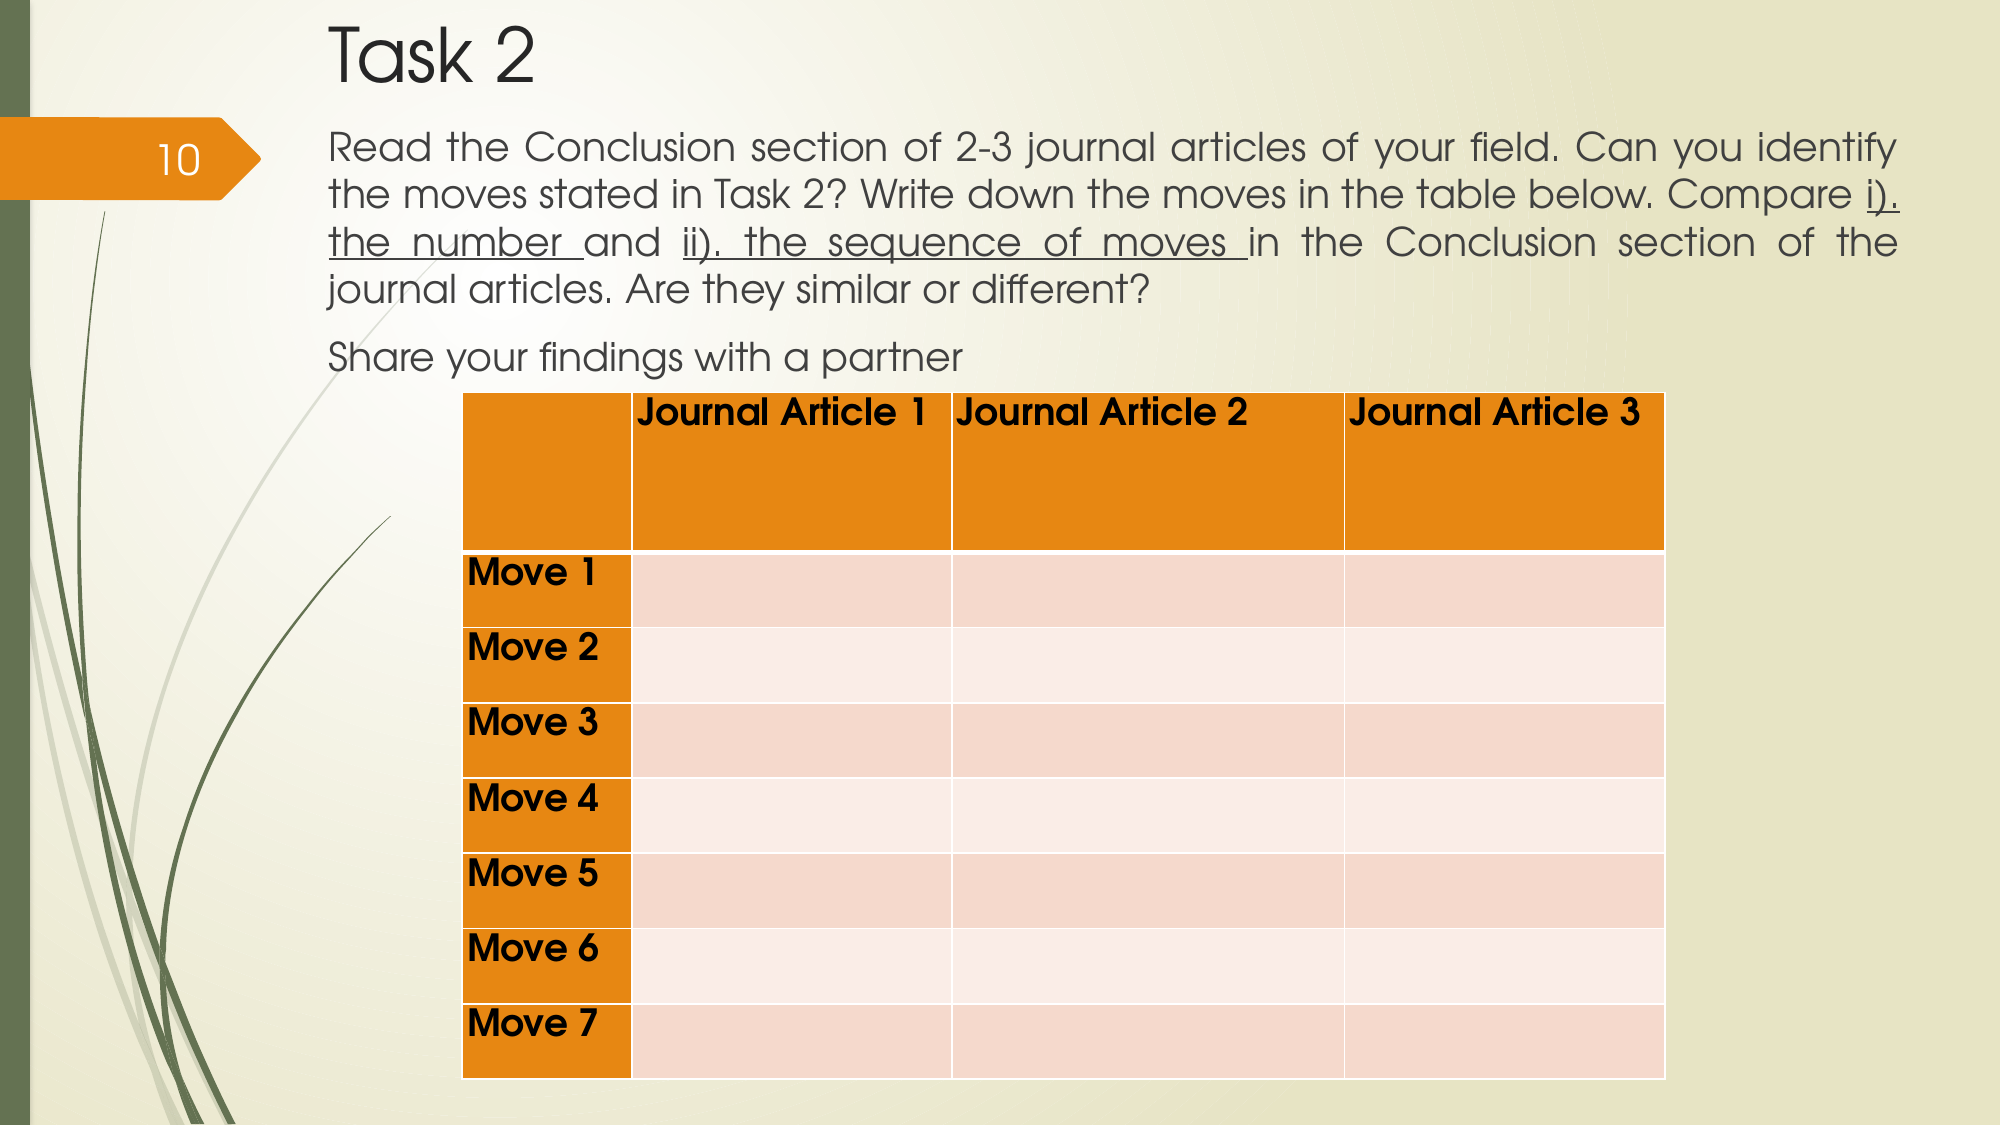

# Task 2
Read the Conclusion section of 2-3 journal articles of your field. Can you identify the moves stated in Task 2? Write down the moves in the table below. Compare i). the number and ii). the sequence of moves in the Conclusion section of the journal articles. Are they similar or different?
Share your findings with a partner

10
|  | Journal Article 1 | Journal Article 2 | Journal Article 3 |
| --- | --- | --- | --- |
| Move 1 |  |  |  |
| Move 2 |  |  |  |
| Move 3 |  |  |  |
| Move 4 |  |  |  |
| Move 5 |  |  |  |
| Move 6 |  |  |  |
| Move 7 |  |  |  |